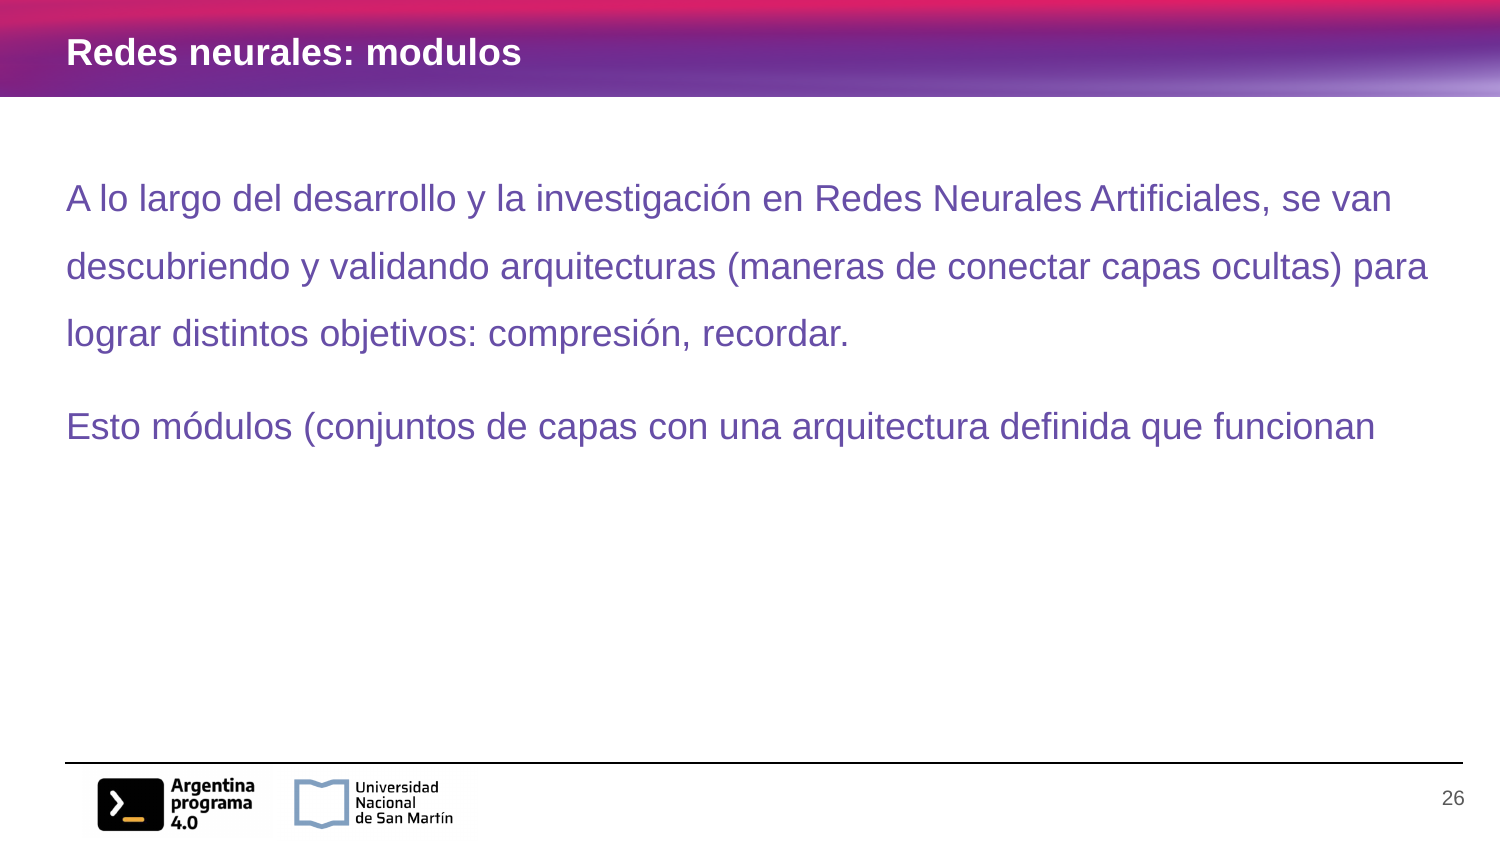

# Redes neurales: modulos
A lo largo del desarrollo y la investigación en Redes Neurales Artificiales, se van descubriendo y validando arquitecturas (maneras de conectar capas ocultas) para lograr distintos objetivos: compresión, recordar.
Esto módulos (conjuntos de capas con una arquitectura definida que funcionan
26